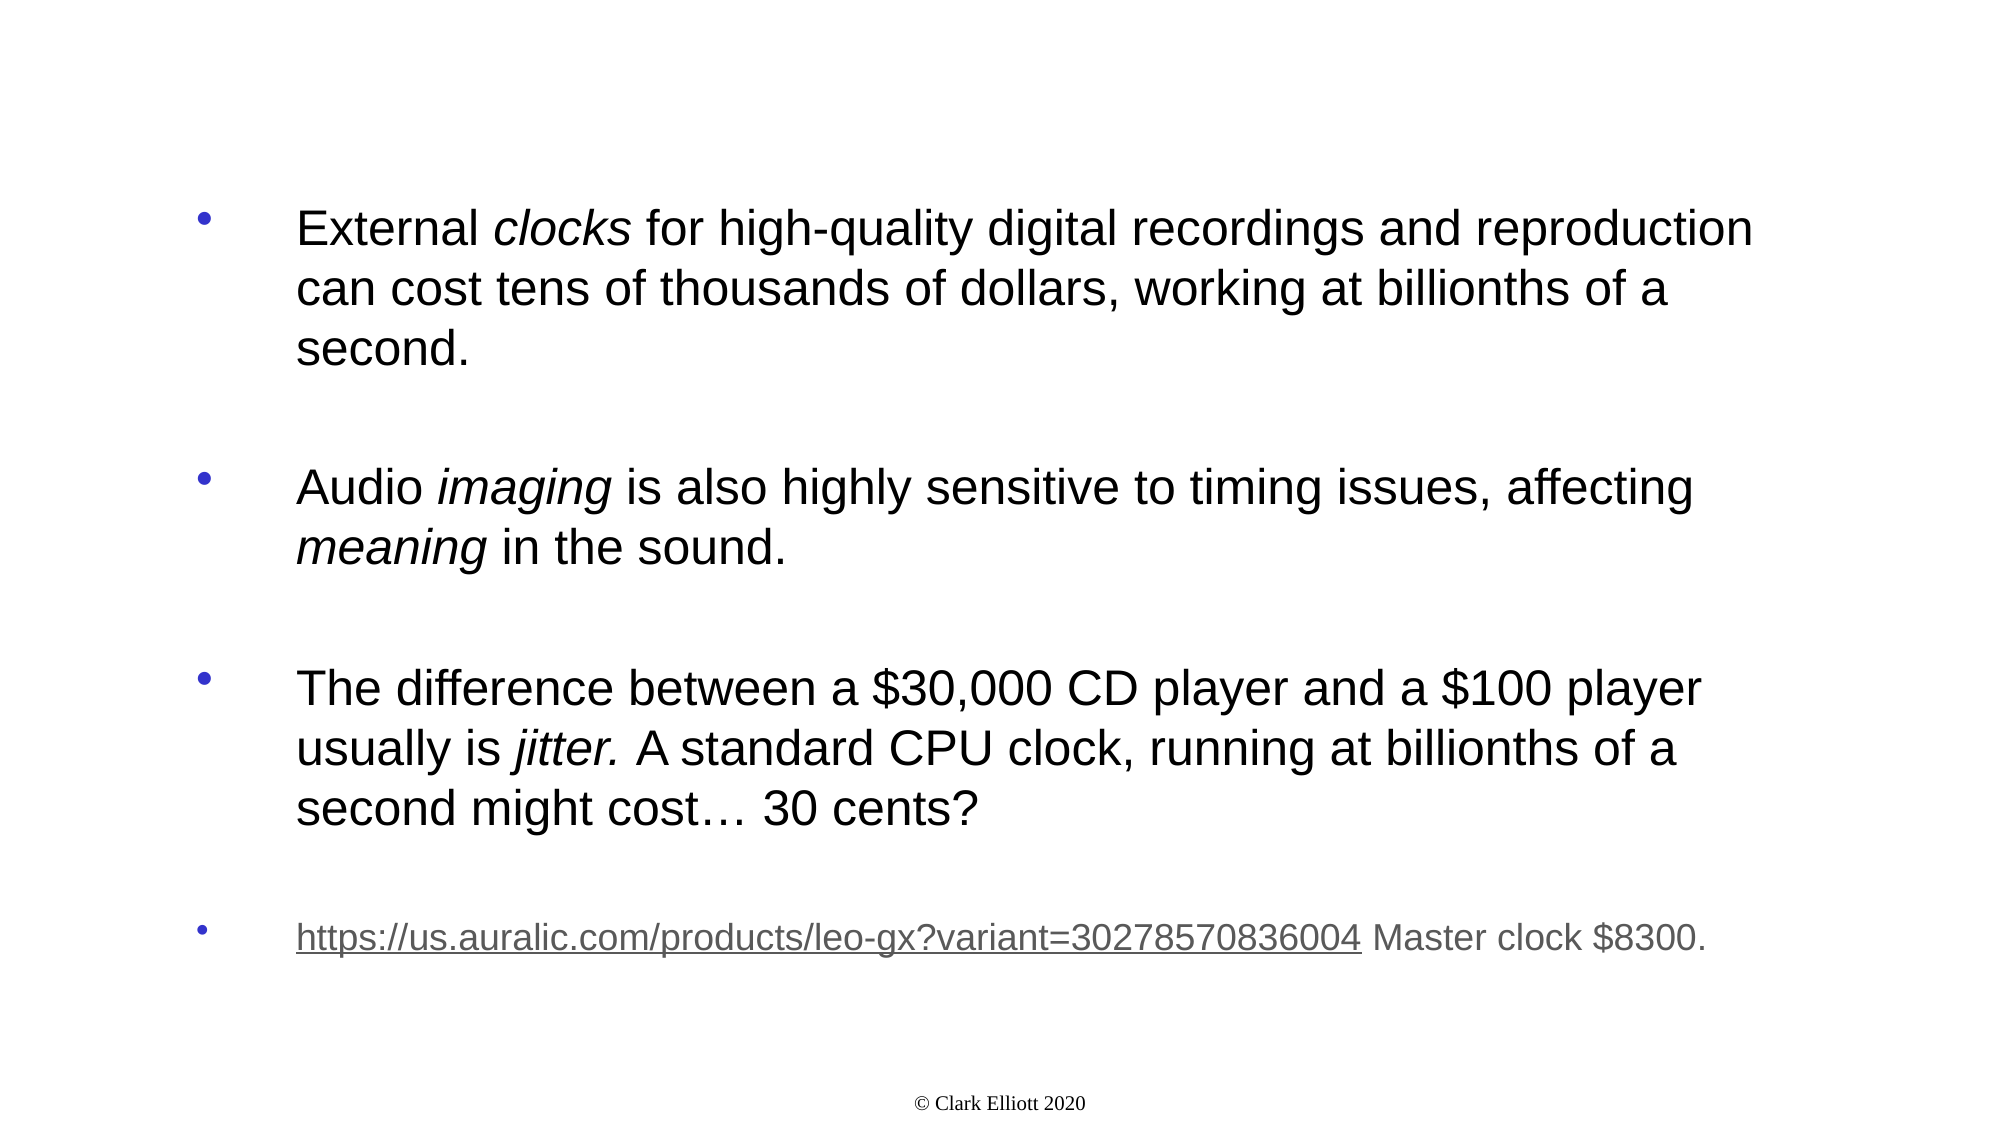

#
External clocks for high-quality digital recordings and reproduction can cost tens of thousands of dollars, working at billionths of a second.

Audio imaging is also highly sensitive to timing issues, affecting meaning in the sound.

The difference between a $30,000 CD player and a $100 player usually is jitter. A standard CPU clock, running at billionths of a second might cost… 30 cents?

https://us.auralic.com/products/leo-gx?variant=30278570836004 Master clock $8300.

© Clark Elliott 2020